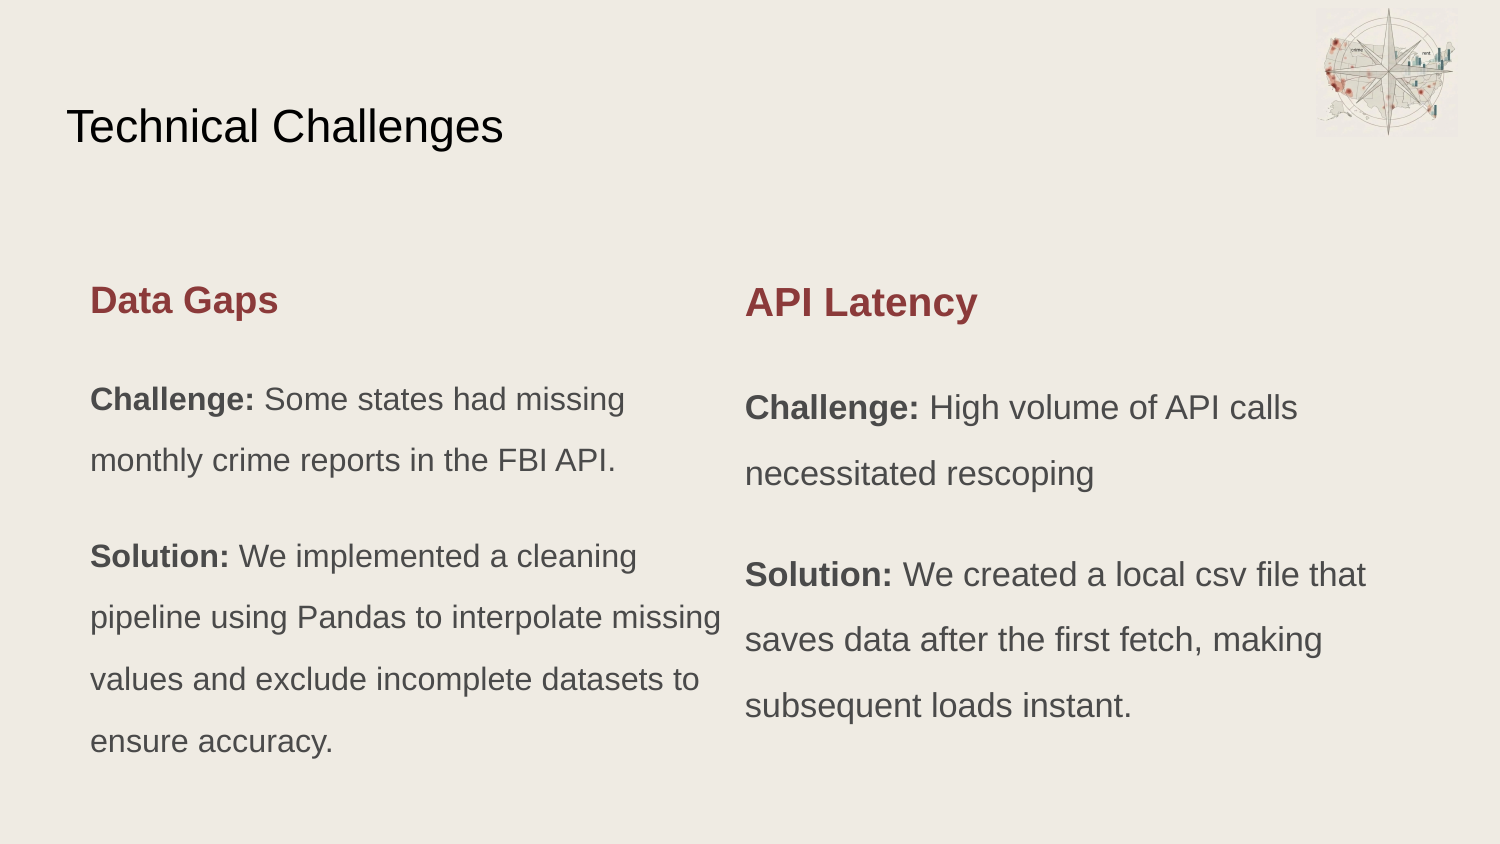

# Technical Challenges
Data Gaps
Challenge: Some states had missing monthly crime reports in the FBI API.
Solution: We implemented a cleaning pipeline using Pandas to interpolate missing values and exclude incomplete datasets to ensure accuracy.
API Latency
Challenge: High volume of API calls necessitated rescoping
Solution: We created a local csv file that saves data after the first fetch, making subsequent loads instant.